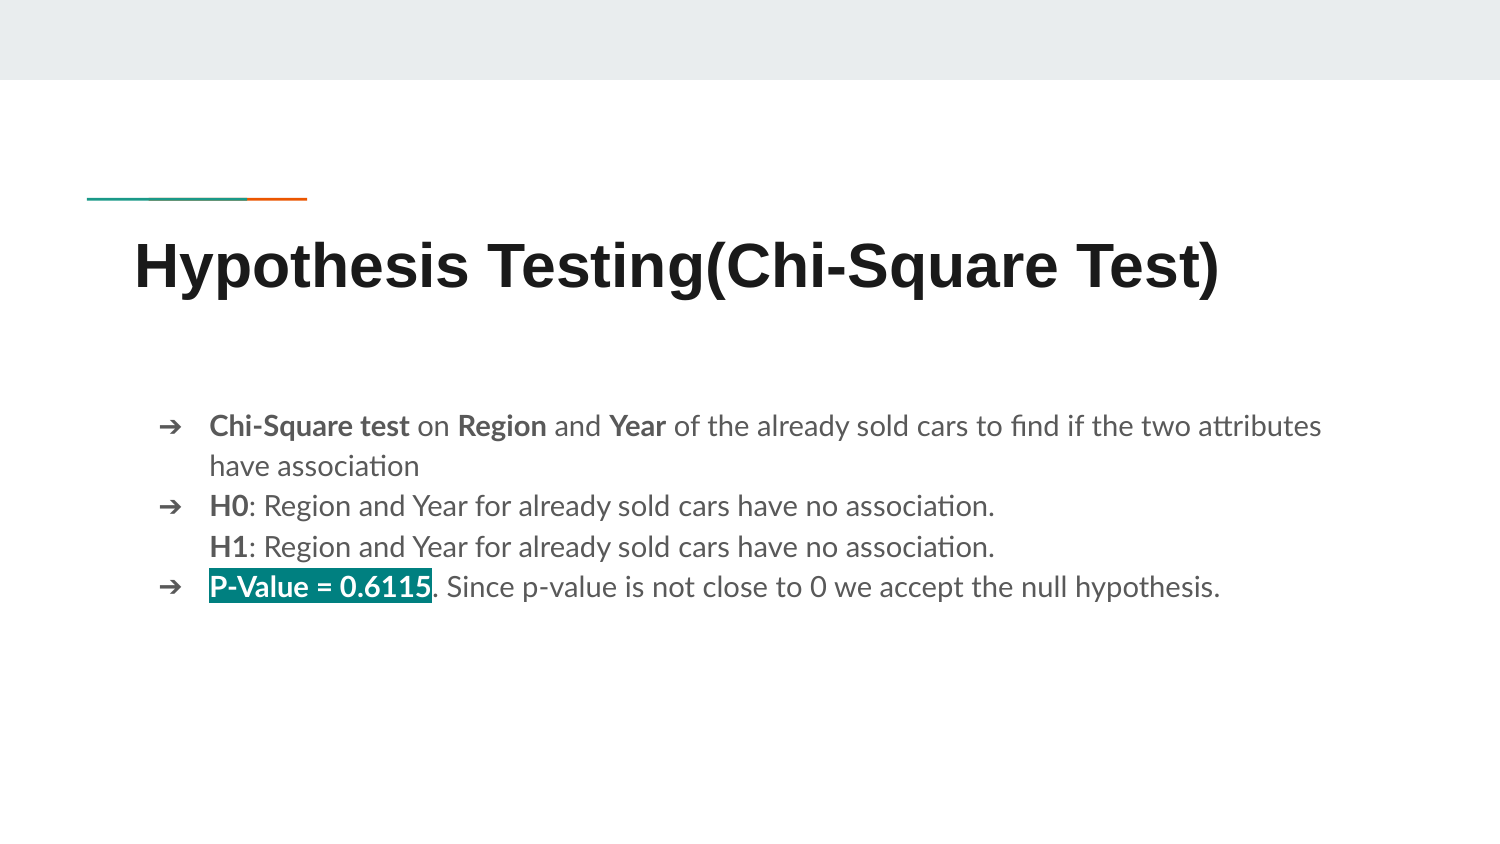

# Hypothesis Testing(Chi-Square Test)
Chi-Square test on Region and Year of the already sold cars to find if the two attributes have association
H0: Region and Year for already sold cars have no association.
H1: Region and Year for already sold cars have no association.
P-Value = 0.6115. Since p-value is not close to 0 we accept the null hypothesis.